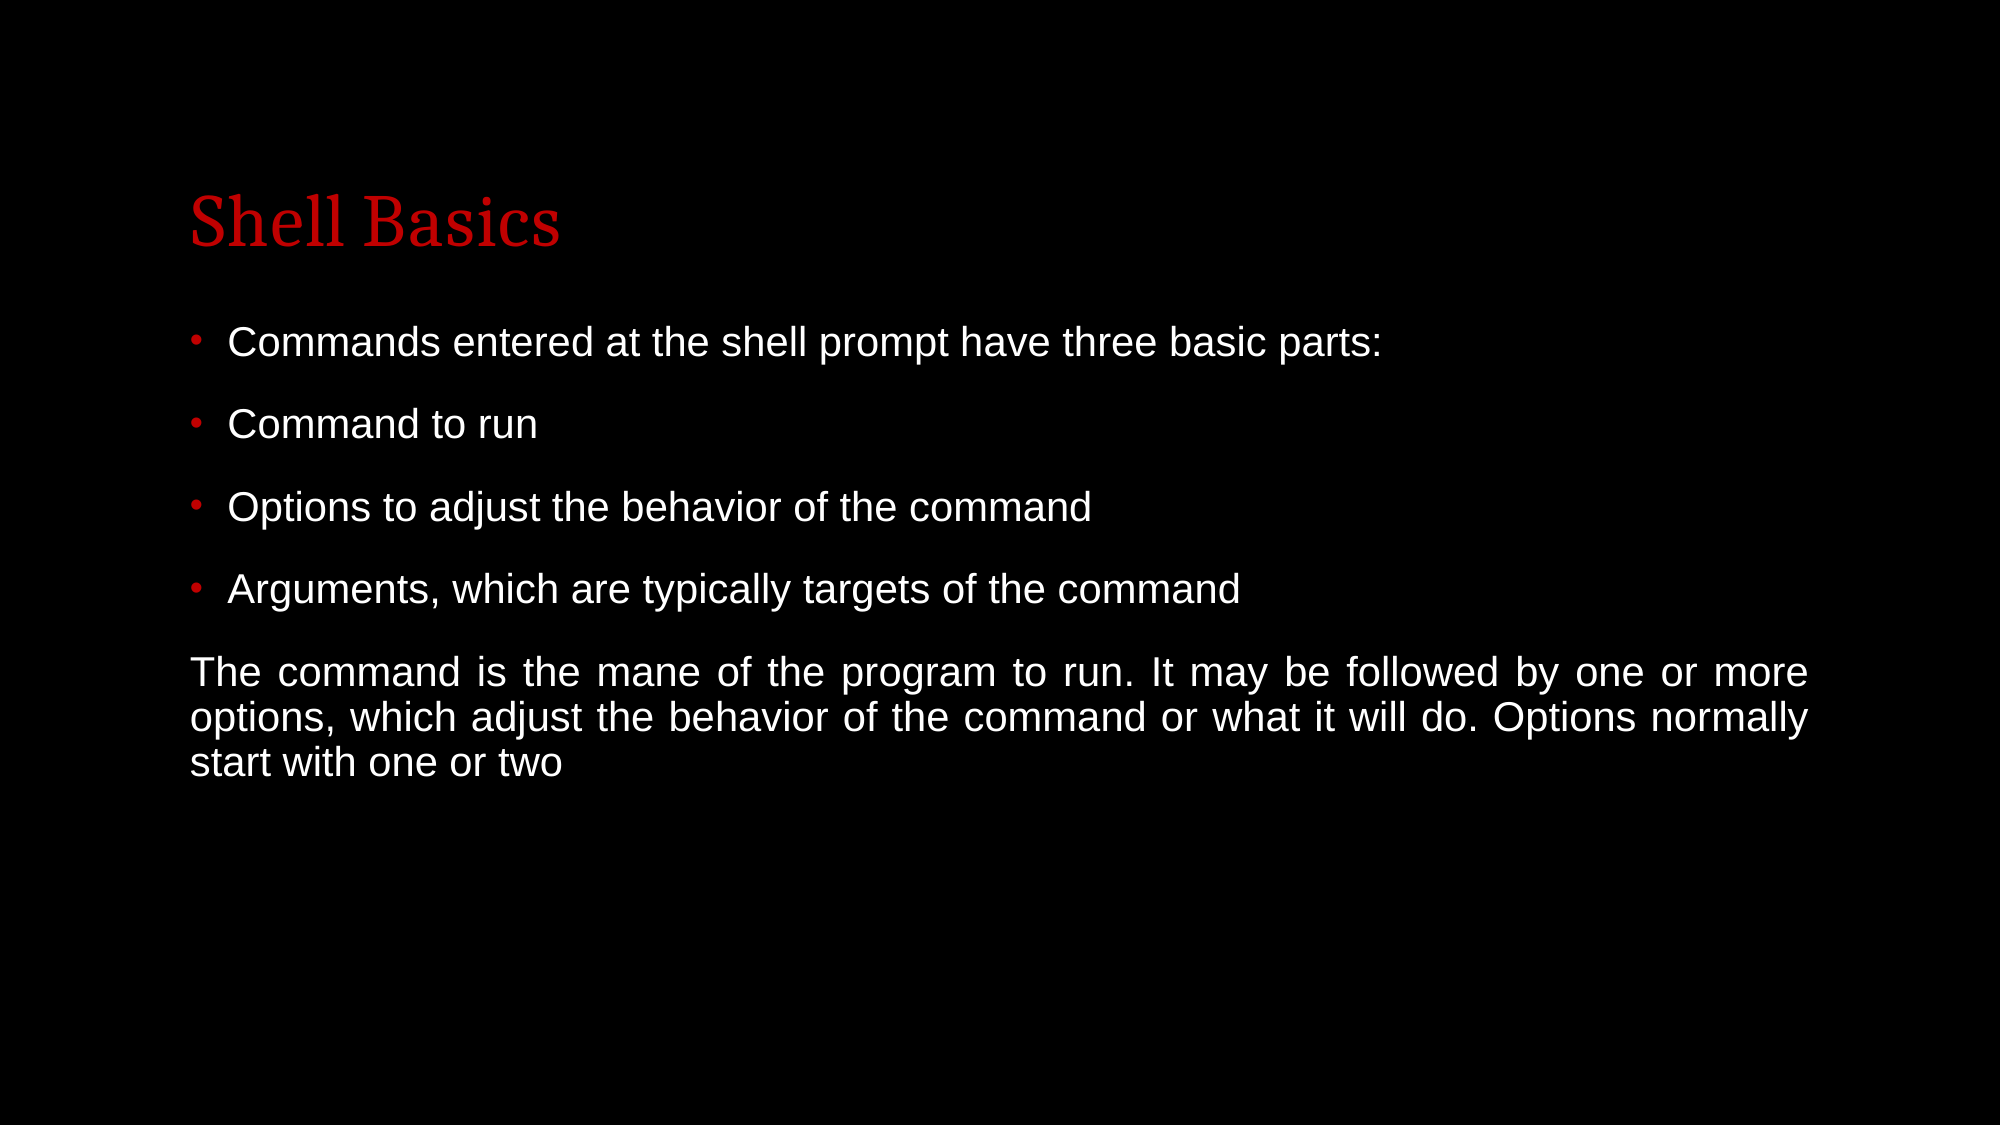

# Shell Basics
Commands entered at the shell prompt have three basic parts:
Command to run
Options to adjust the behavior of the command
Arguments, which are typically targets of the command
The command is the mane of the program to run. It may be followed by one or more options, which adjust the behavior of the command or what it will do. Options normally start with one or two